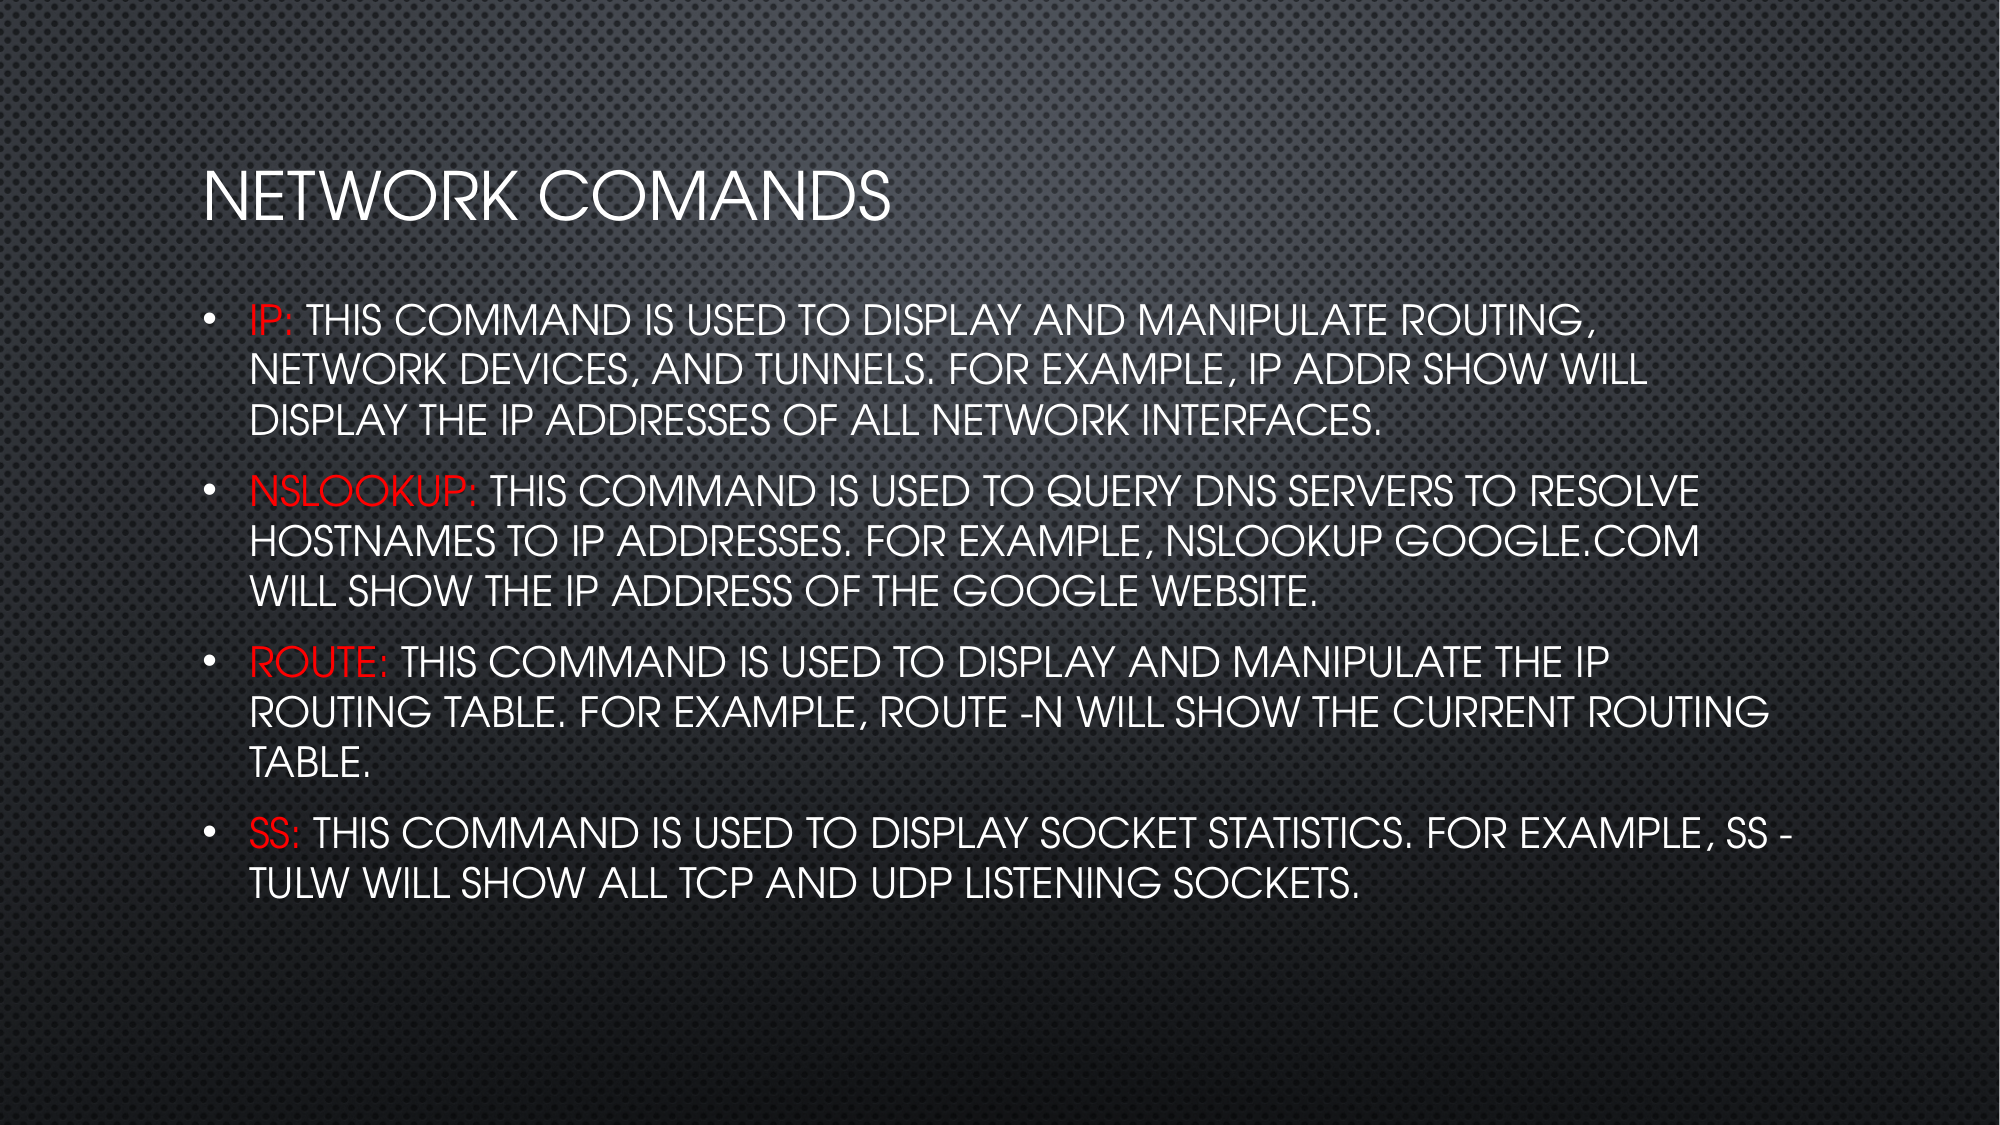

# NETWORK COMANDS
ip: This command is used to display and manipulate routing, network devices, and tunnels. For example, ip addr show will display the IP addresses of all network interfaces.
nslookup: This command is used to query DNS servers to resolve hostnames to IP addresses. For example, nslookup google.com will show the IP address of the Google website.
route: This command is used to display and manipulate the IP routing table. For example, route -n will show the current routing table.
ss: This command is used to display socket statistics. For example, ss -tulw will show all TCP and UDP listening sockets.